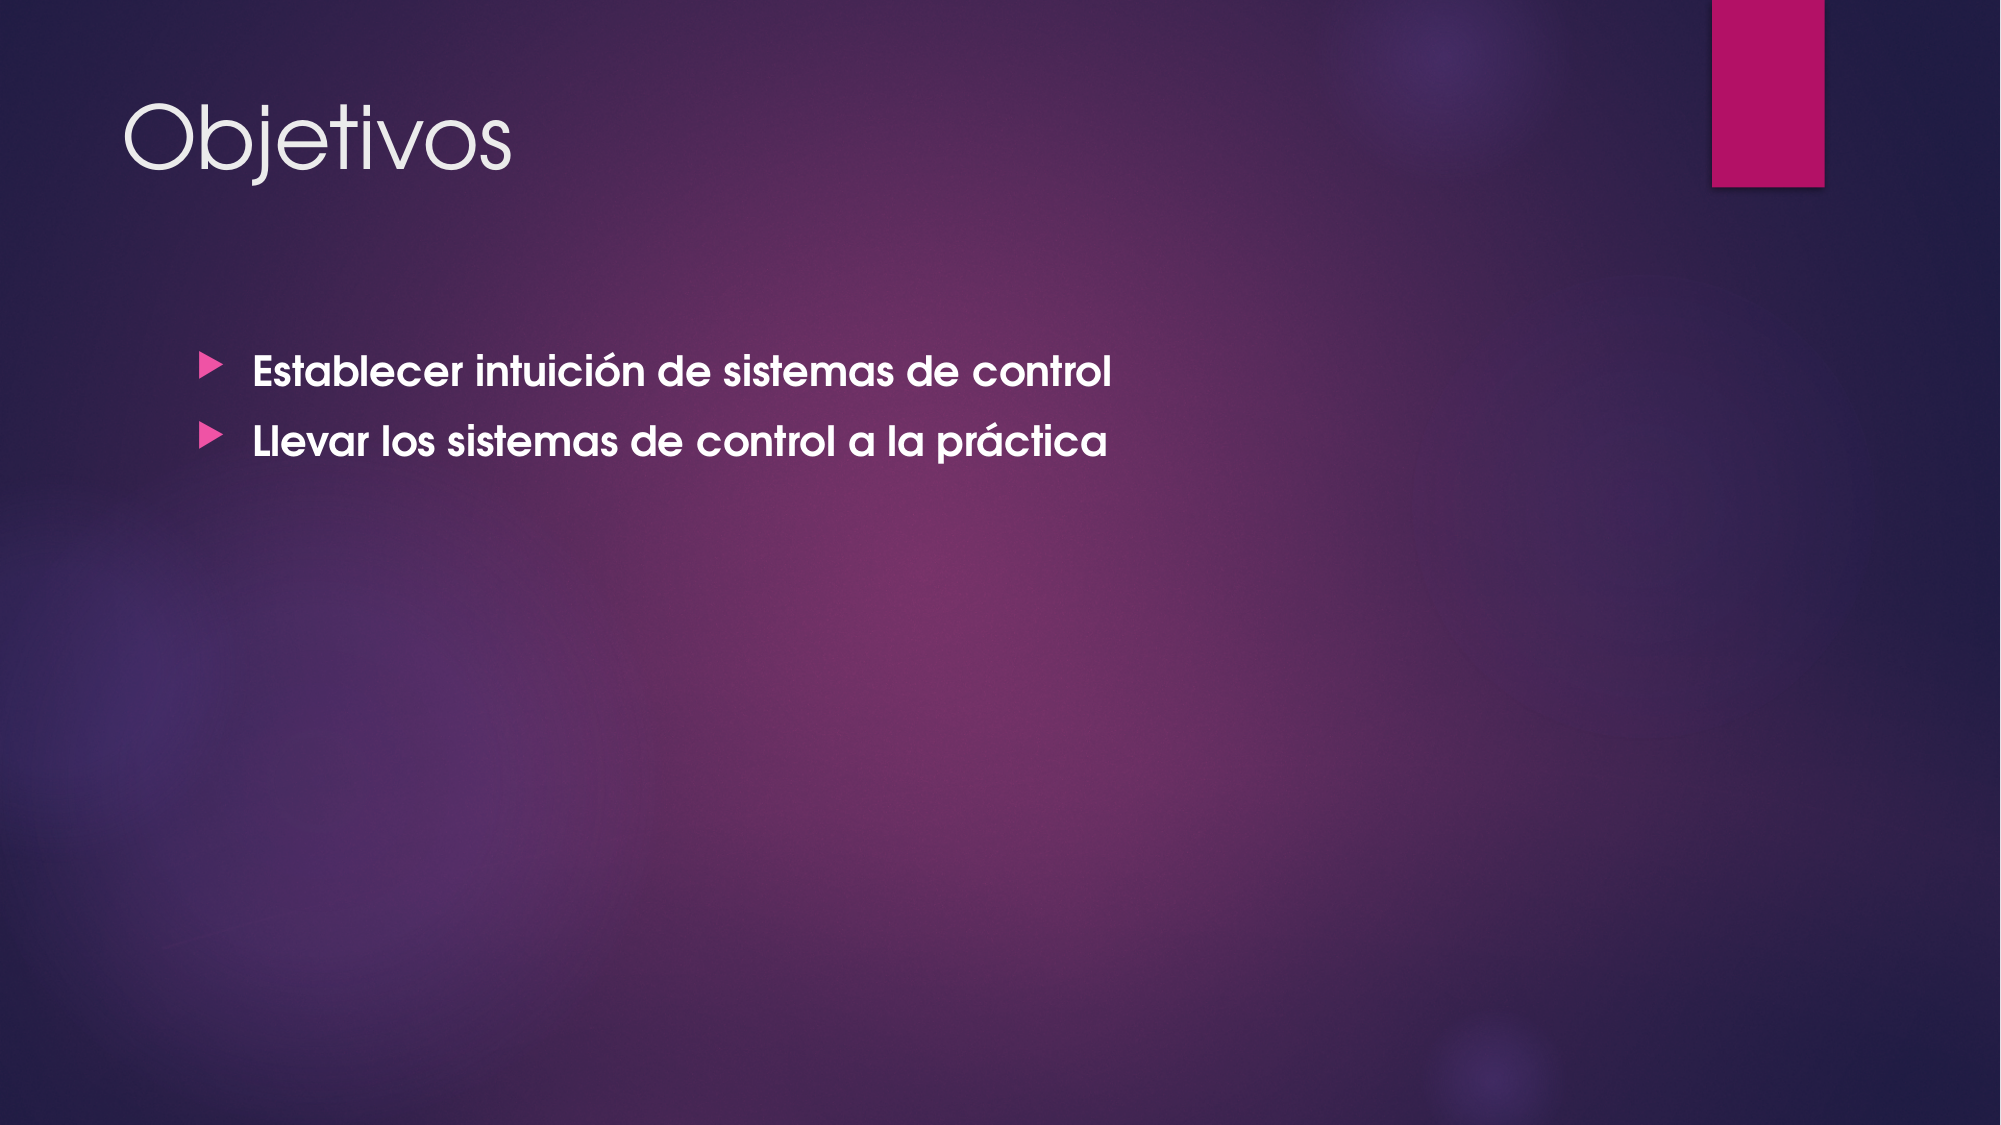

# Objetivos
Establecer intuición de sistemas de control
Llevar los sistemas de control a la práctica